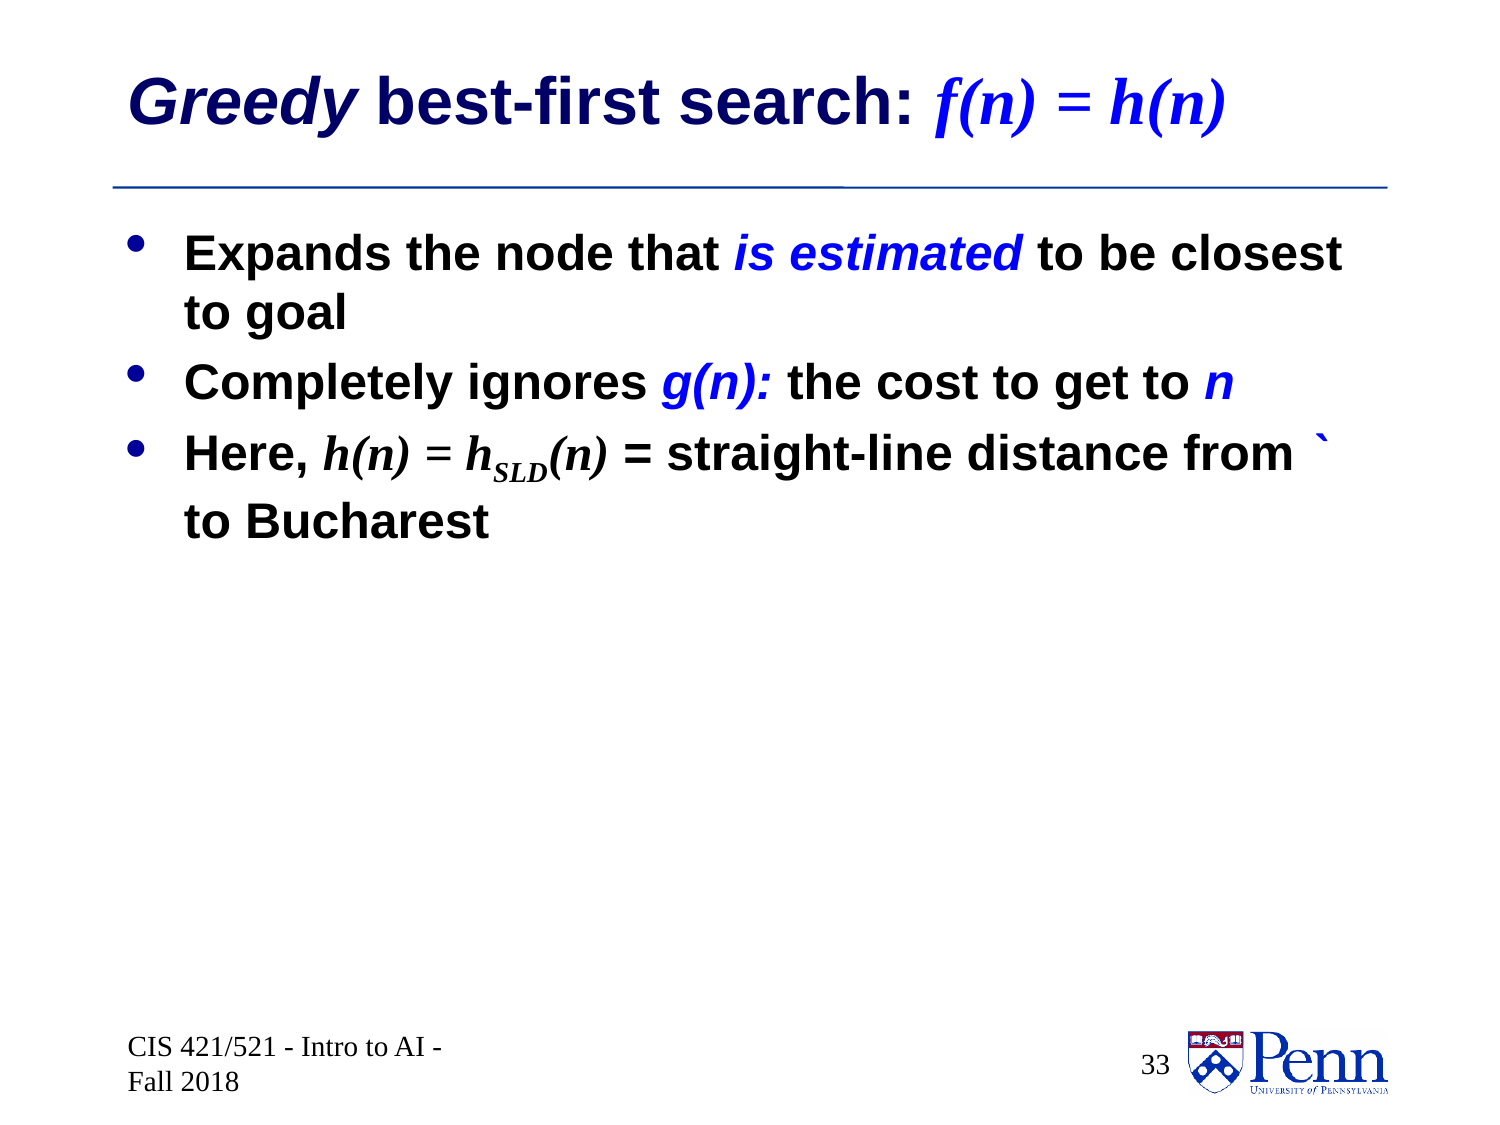

# Greedy best-first search: f(n) = h(n)
Expands the node that is estimated to be closest to goal
Completely ignores g(n): the cost to get to n
Here, h(n) = hSLD(n) = straight-line distance from ` to Bucharest
CIS 421/521 - Intro to AI - Fall 2018
       33